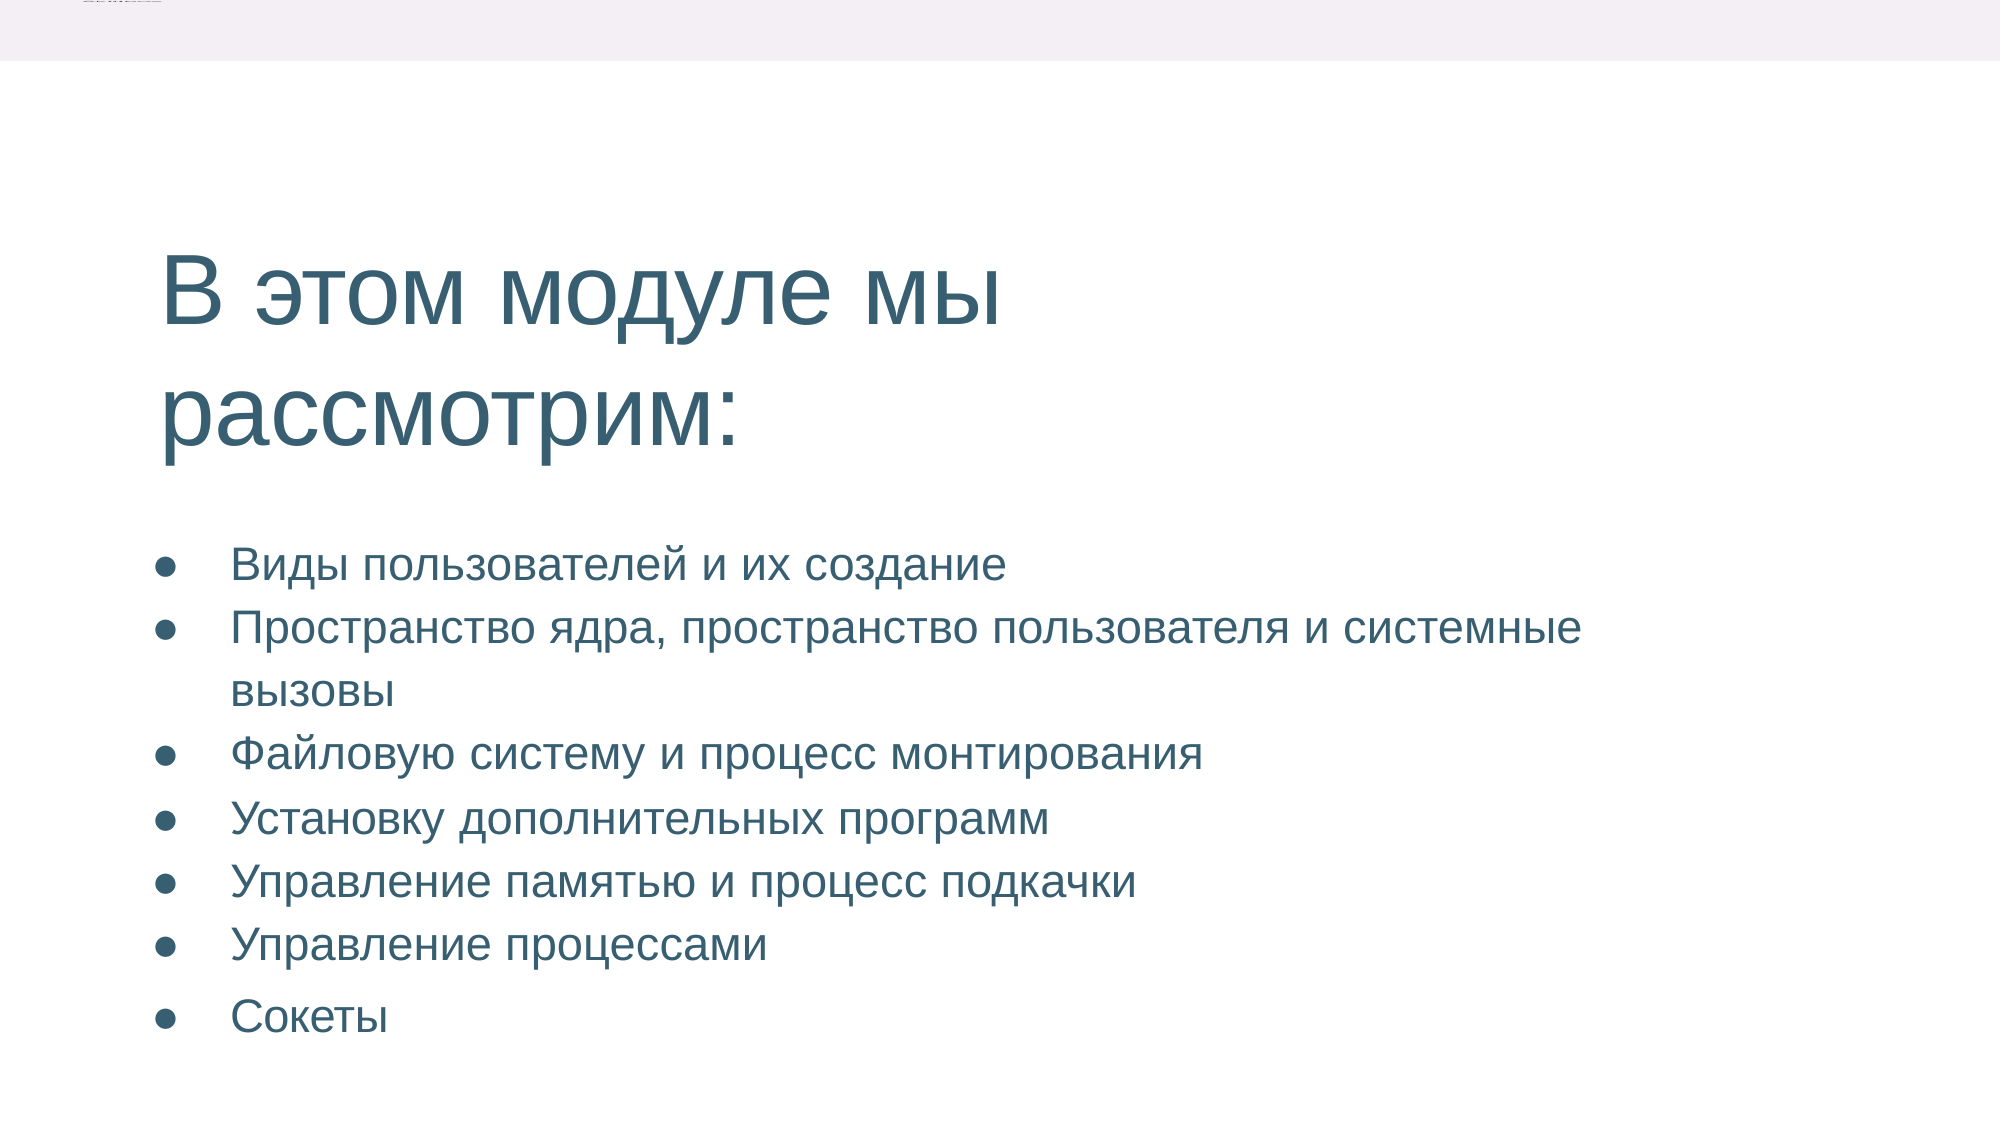

В этом модуле мы
рассмотрим:
● Виды пользователей и их создание
● Пространство ядра, пространство пользователя и системные
вызовы
● Файловую систему и процесс монтирования
● Установку дополнительных программ
● Управление памятью и процесс подкачки
● Управление процессами
● Сокеты